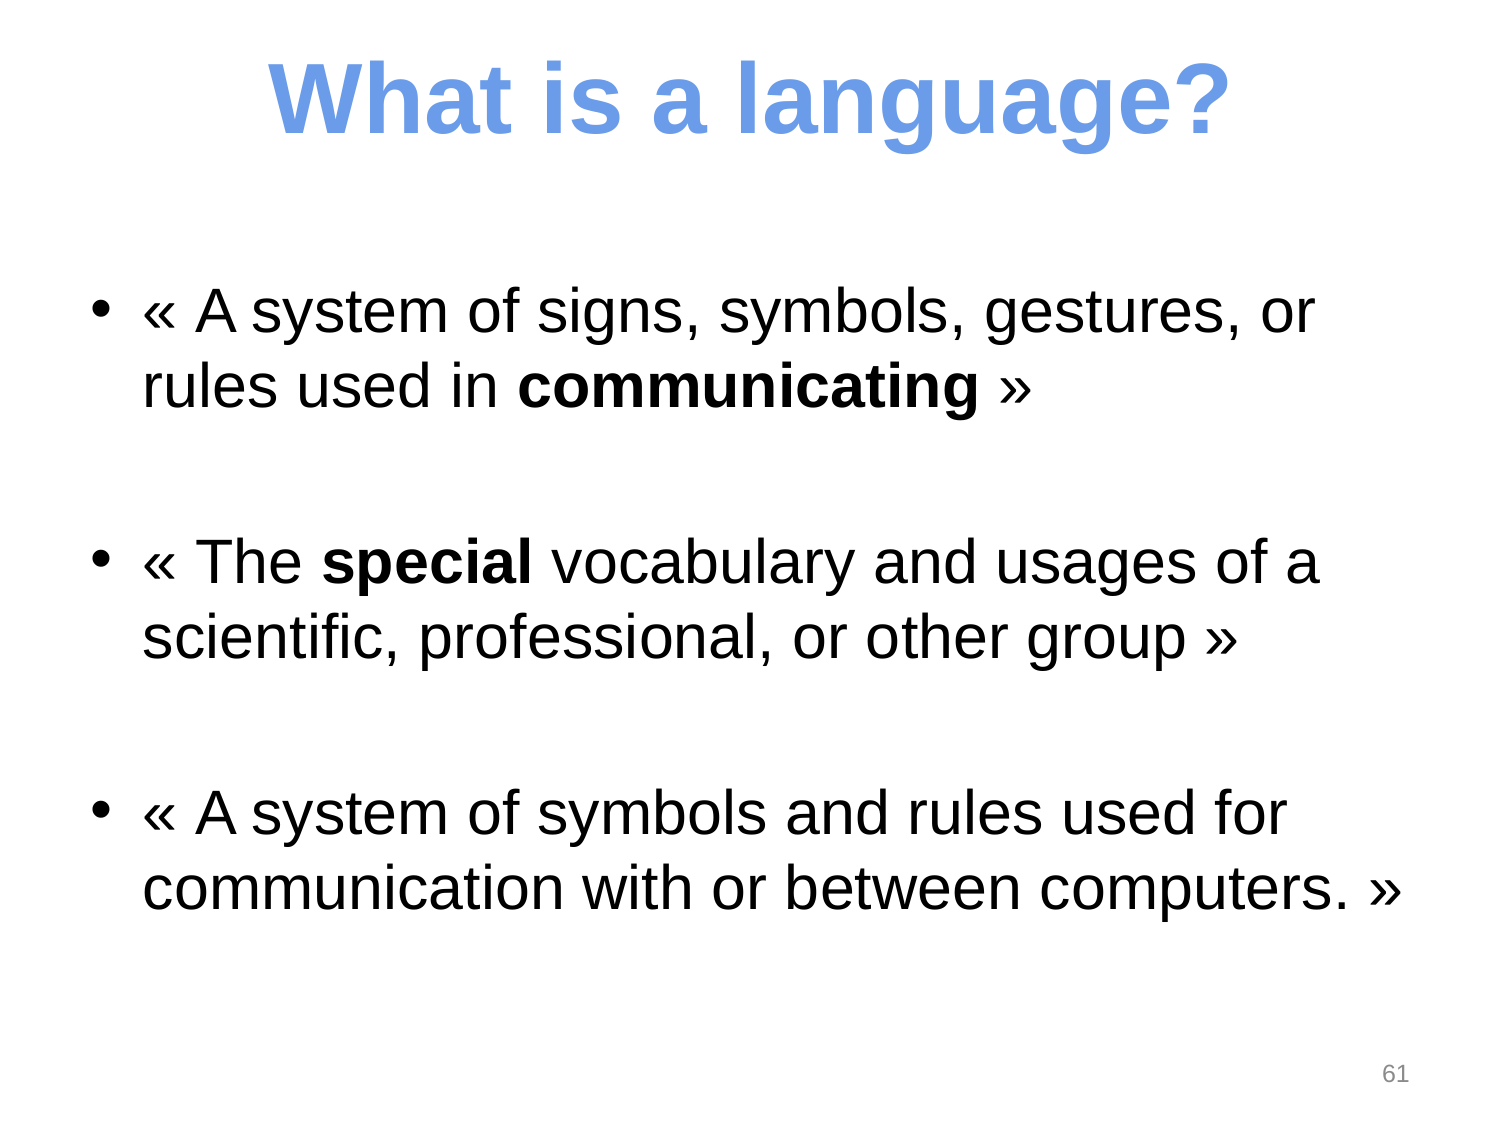

# What is a language?
« A system of signs, symbols, gestures, or rules used in communicating »

« The special vocabulary and usages of a scientific, professional, or other group »

« A system of symbols and rules used for communication with or between computers. »

61